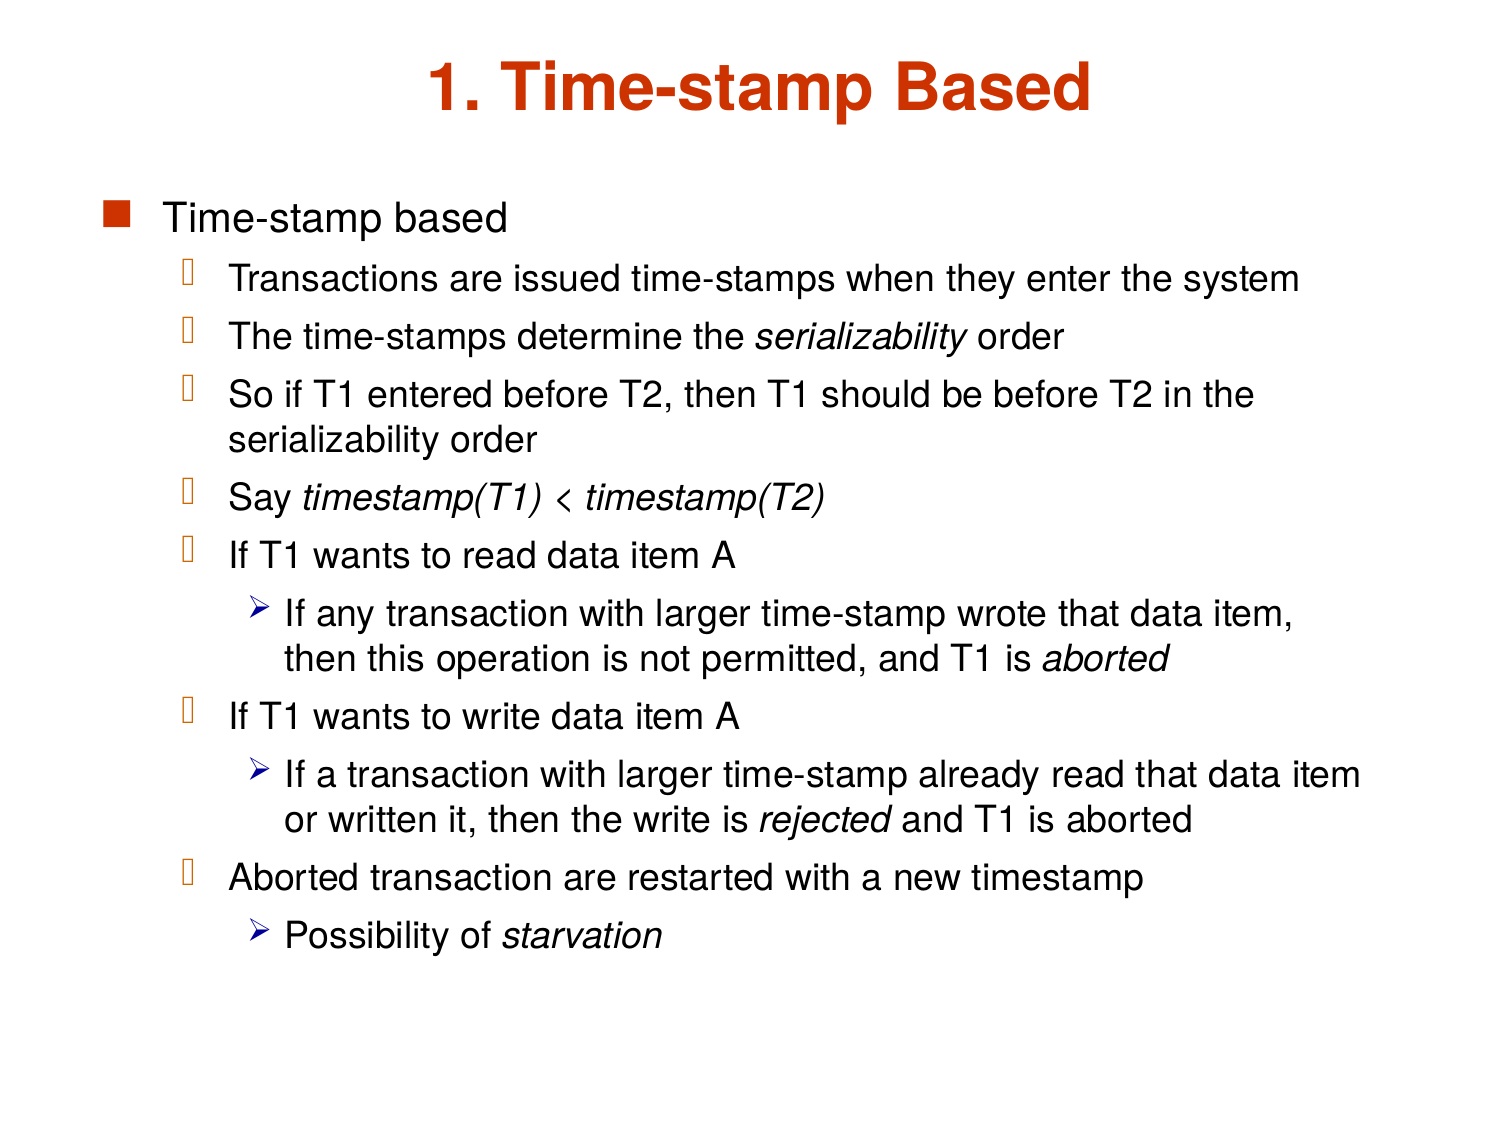

# 1. Time-stamp Based
Time-stamp based
Transactions are issued time-stamps when they enter the system
The time-stamps determine the serializability order
So if T1 entered before T2, then T1 should be before T2 in the serializability order
Say timestamp(T1) < timestamp(T2)
If T1 wants to read data item A
If any transaction with larger time-stamp wrote that data item, then this operation is not permitted, and T1 is aborted
If T1 wants to write data item A
If a transaction with larger time-stamp already read that data item or written it, then the write is rejected and T1 is aborted
Aborted transaction are restarted with a new timestamp
Possibility of starvation